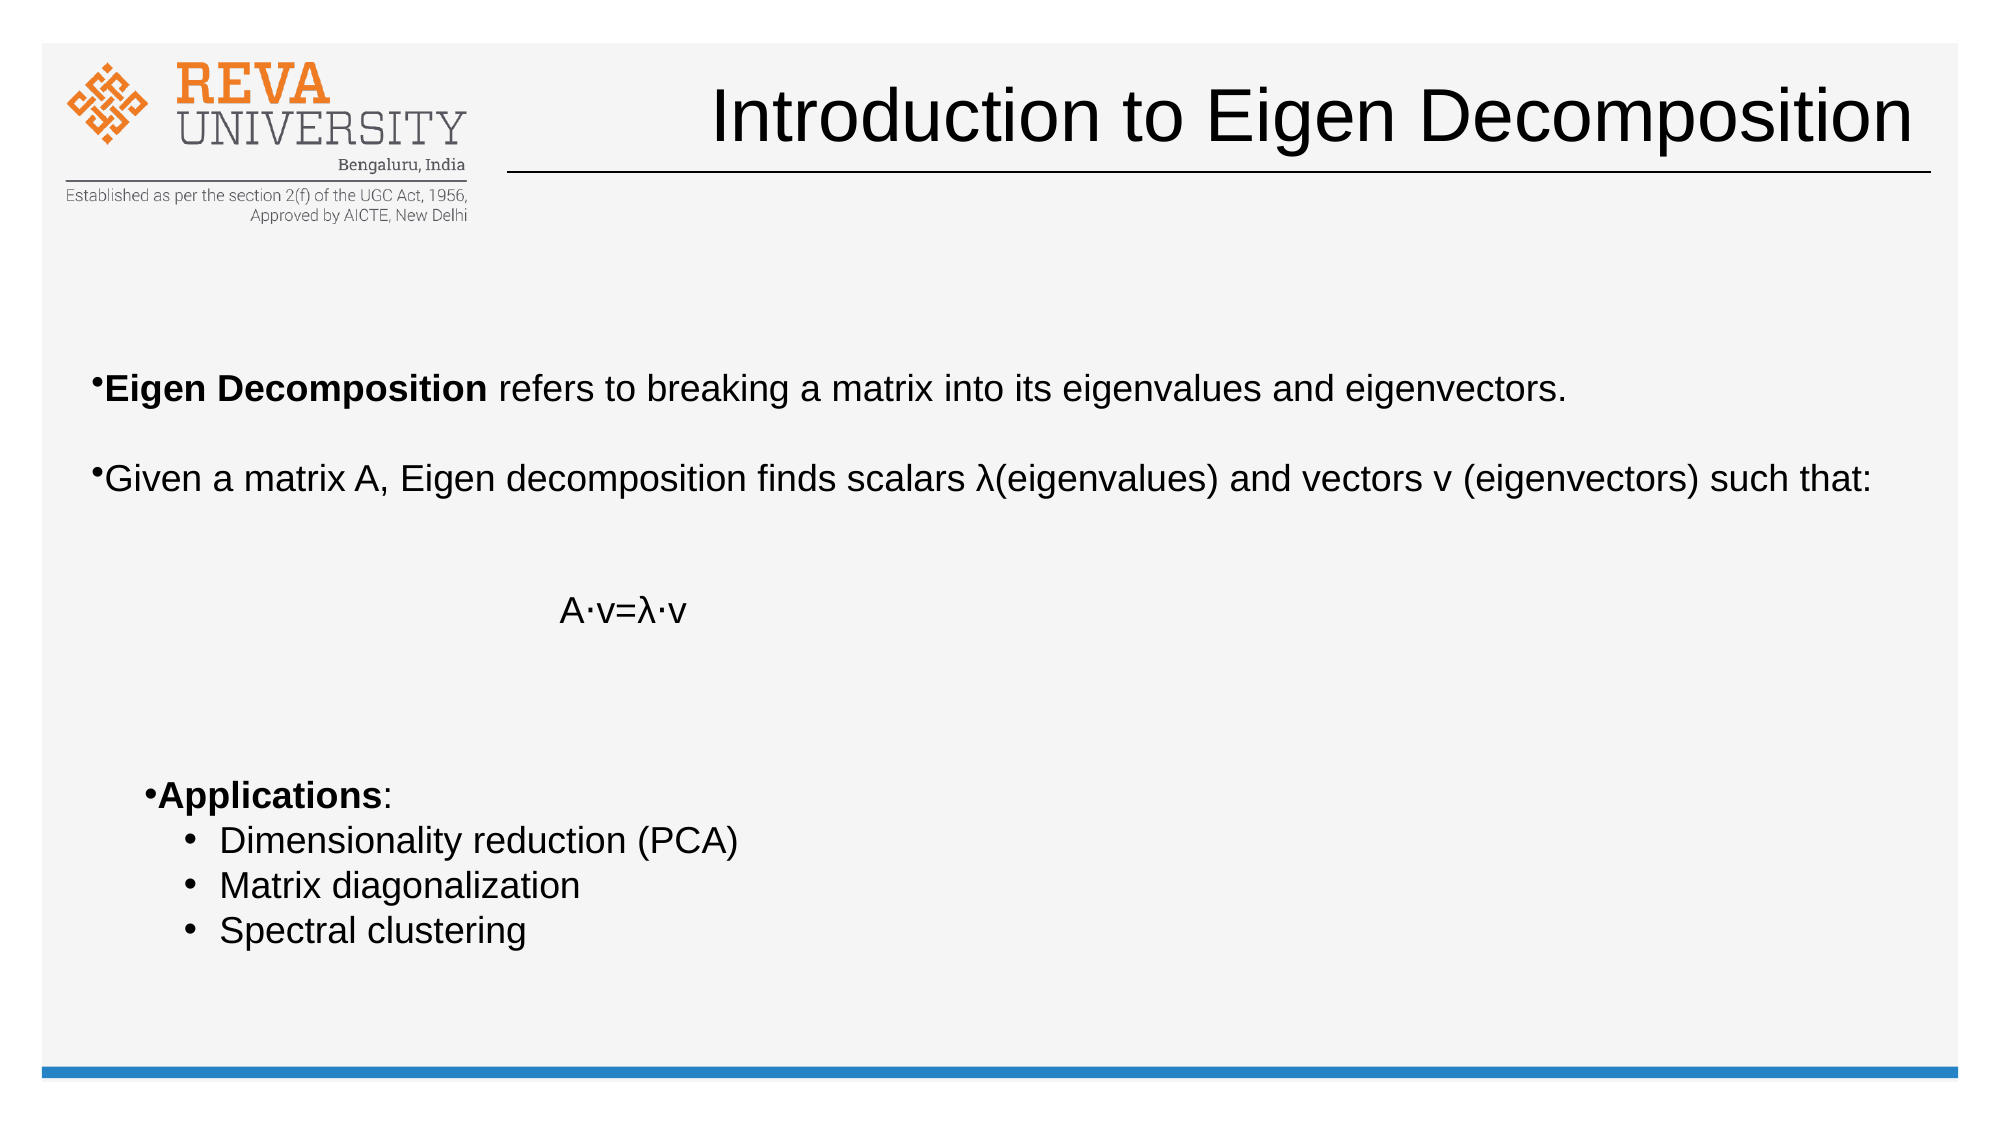

# Introduction to Eigen Decomposition
Eigen Decomposition refers to breaking a matrix into its eigenvalues and eigenvectors.
Given a matrix A, Eigen decomposition finds scalars λ(eigenvalues) and vectors v (eigenvectors) such that:
A⋅v=λ⋅v
Applications:
Dimensionality reduction (PCA)
Matrix diagonalization
Spectral clustering